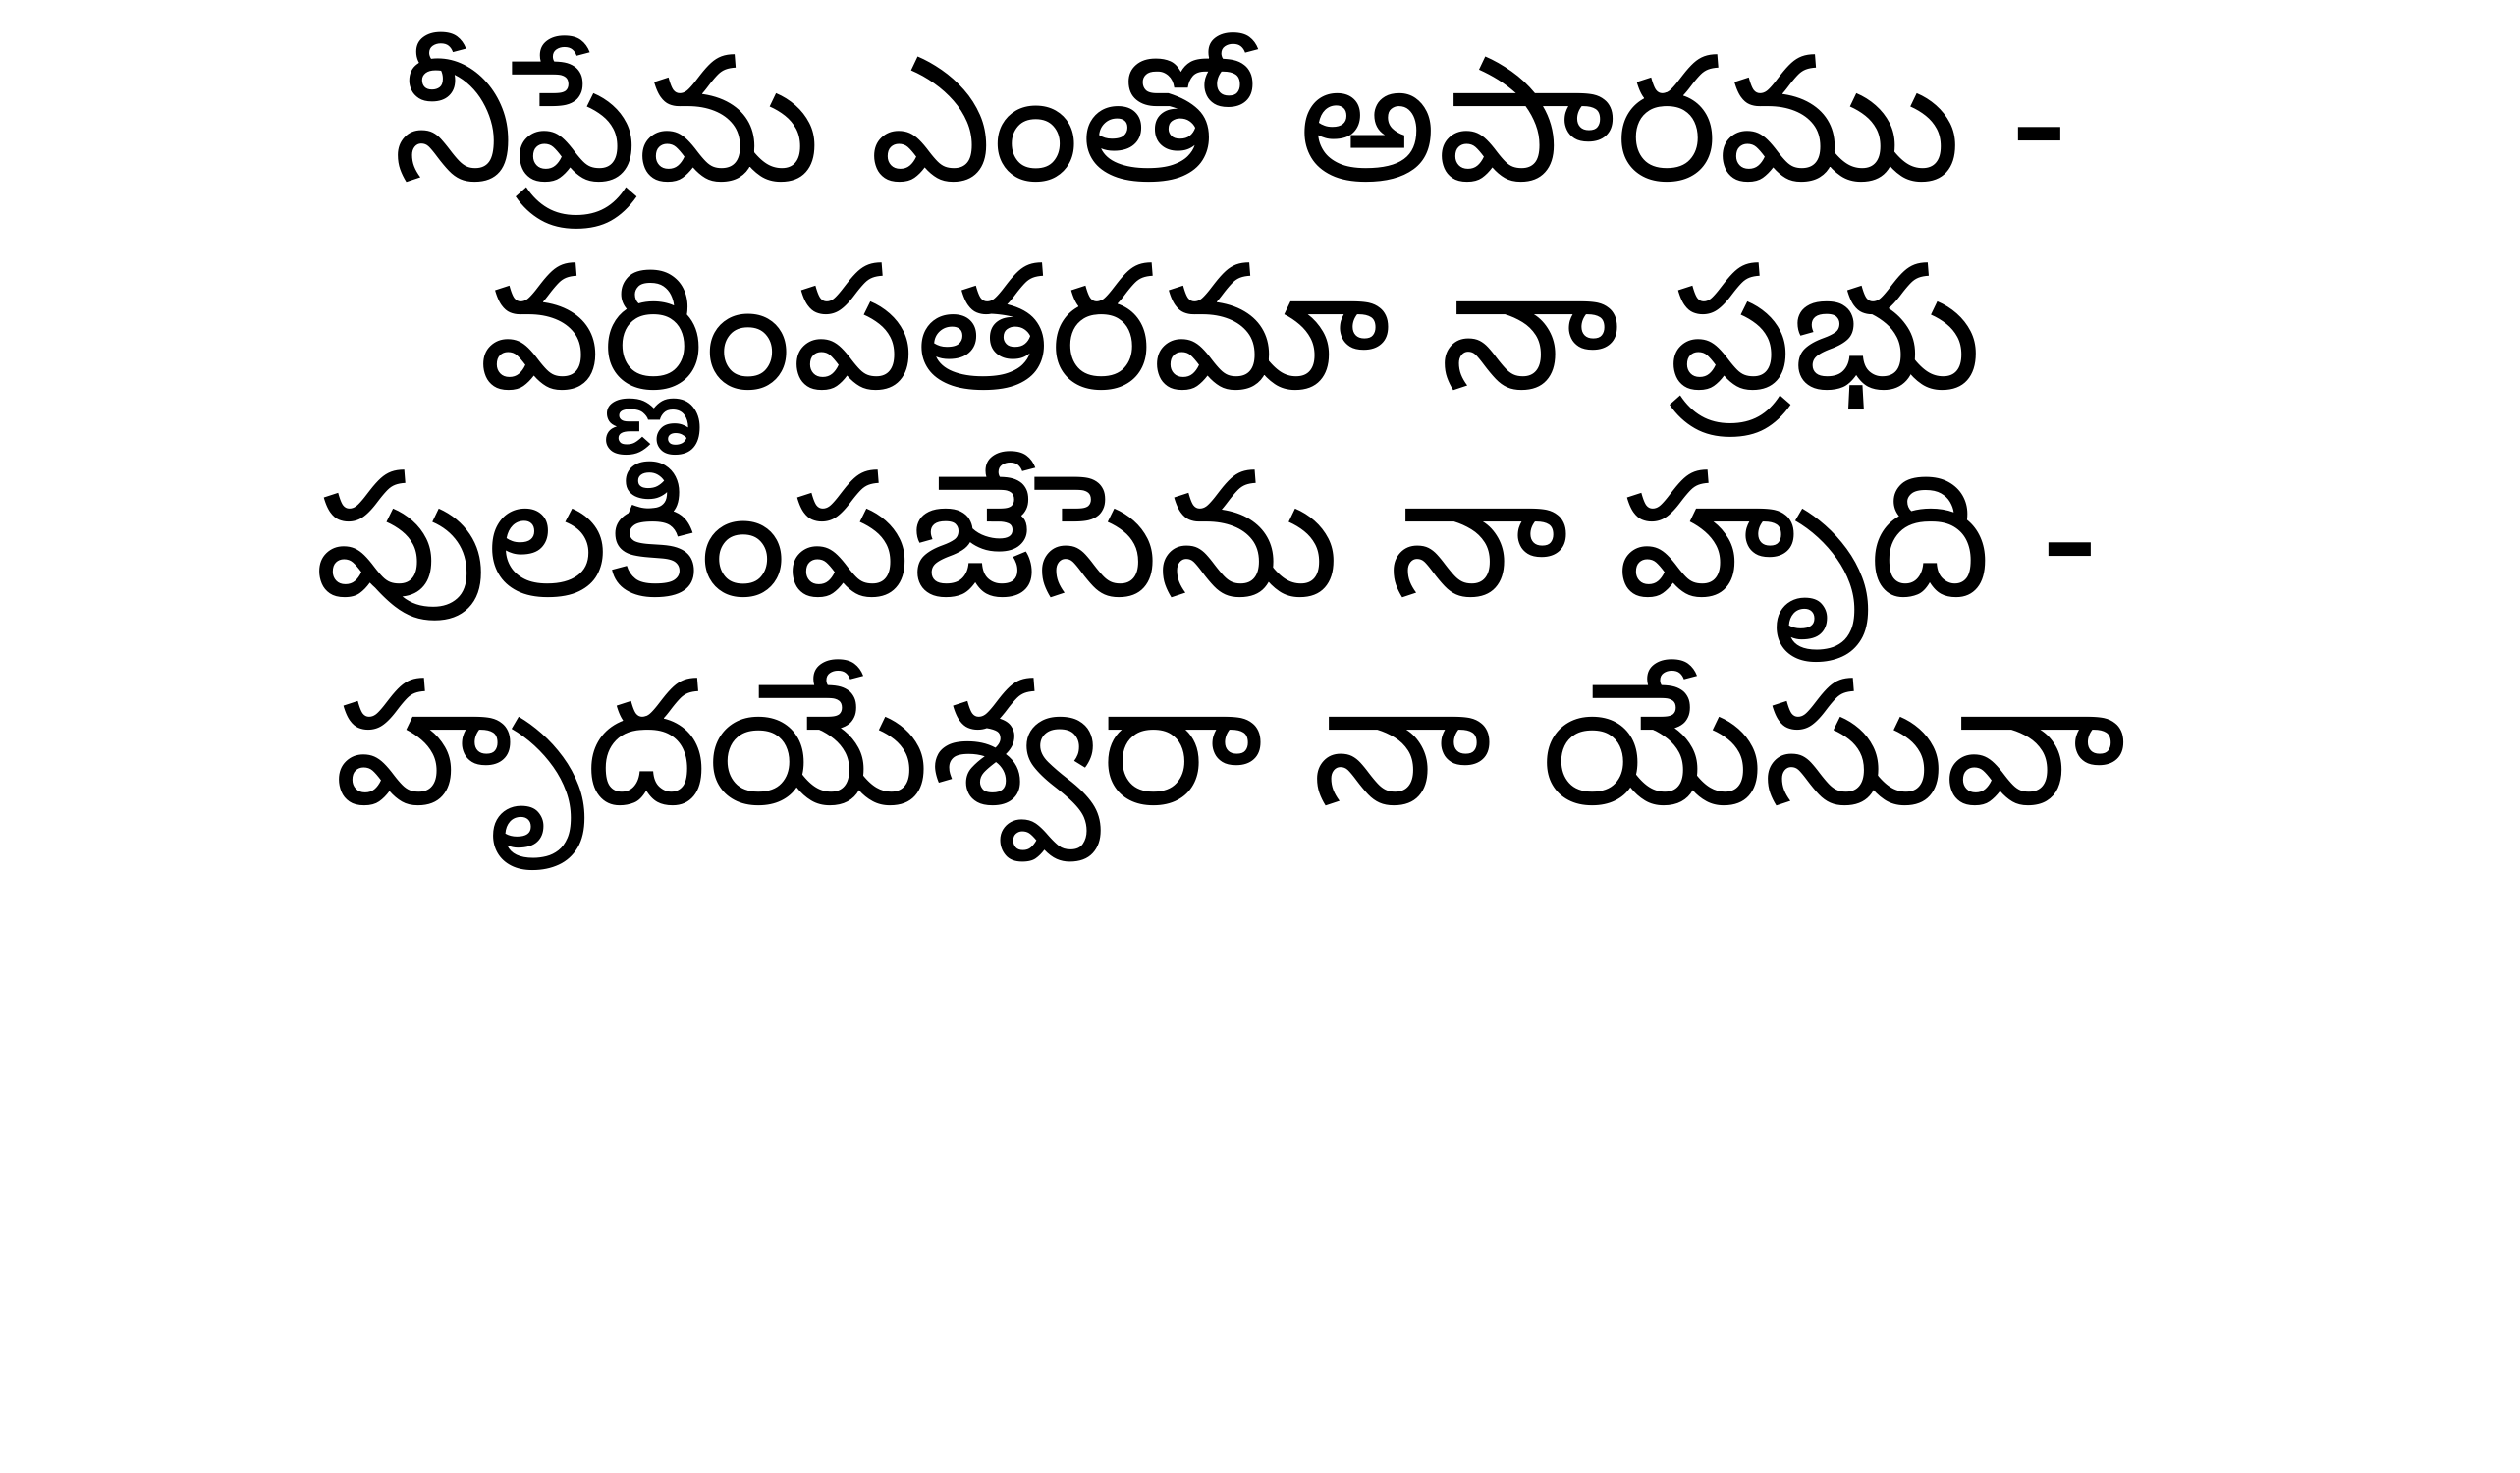

నీప్రేమ ఎంతో అపారము -
వర్ణింపతరమా నా ప్రభు
పులకింపజేసెను నా హృది -
హృదయేశ్వరా నా యేసువా